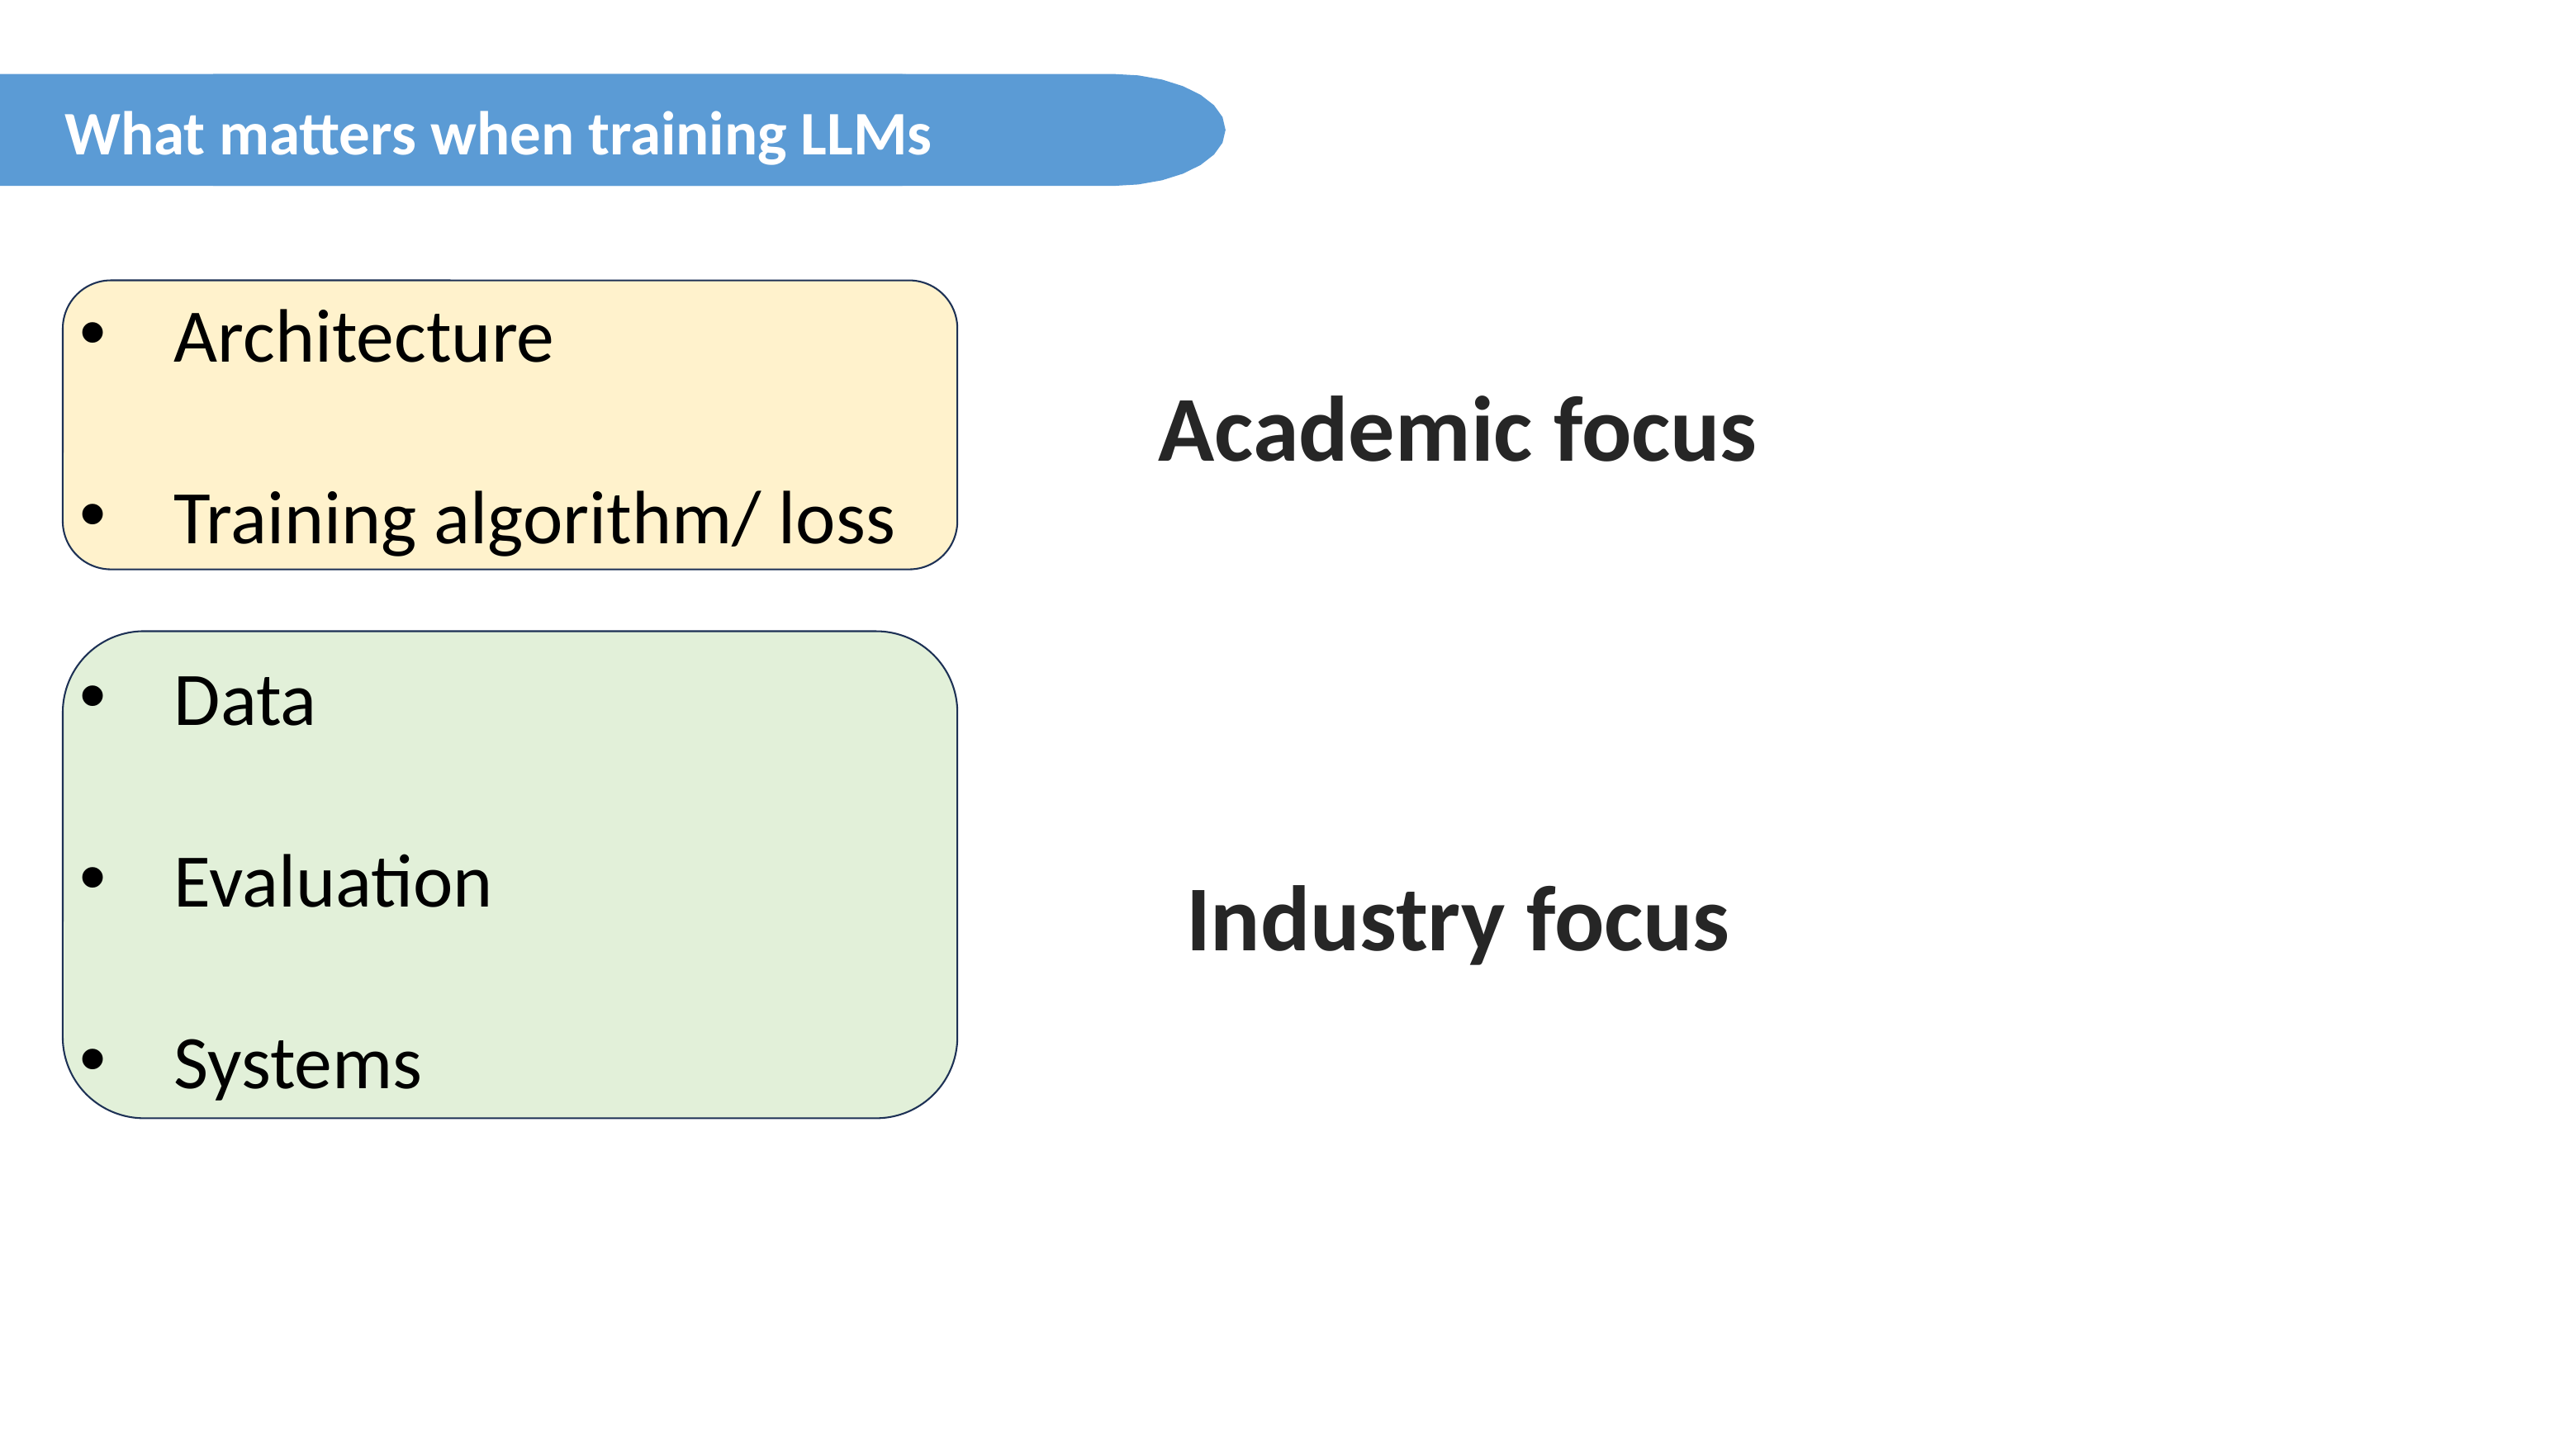

What matters when training LLMs

 Architecture

 Training algorithm/ loss

 Data

 Evaluation

 Systems
Academic focus

Industry focus